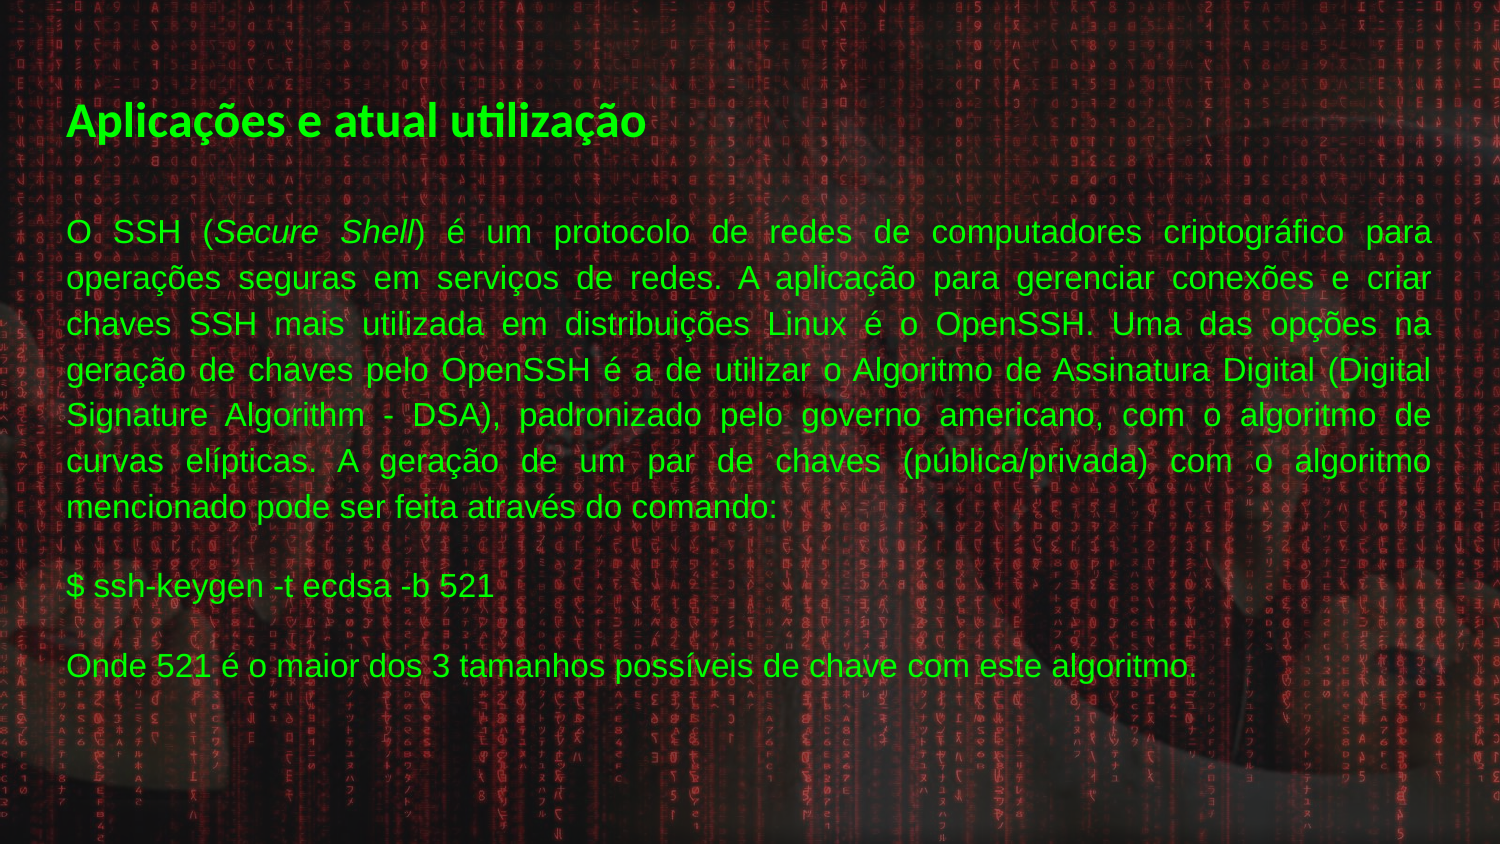

# Aplicações e atual utilização
O SSH (Secure Shell) é um protocolo de redes de computadores criptográfico para operações seguras em serviços de redes. A aplicação para gerenciar conexões e criar chaves SSH mais utilizada em distribuições Linux é o OpenSSH. Uma das opções na geração de chaves pelo OpenSSH é a de utilizar o Algoritmo de Assinatura Digital (Digital Signature Algorithm - DSA), padronizado pelo governo americano, com o algoritmo de curvas elípticas. A geração de um par de chaves (pública/privada) com o algoritmo mencionado pode ser feita através do comando:
$ ssh-keygen -t ecdsa -b 521
Onde 521 é o maior dos 3 tamanhos possíveis de chave com este algoritmo.